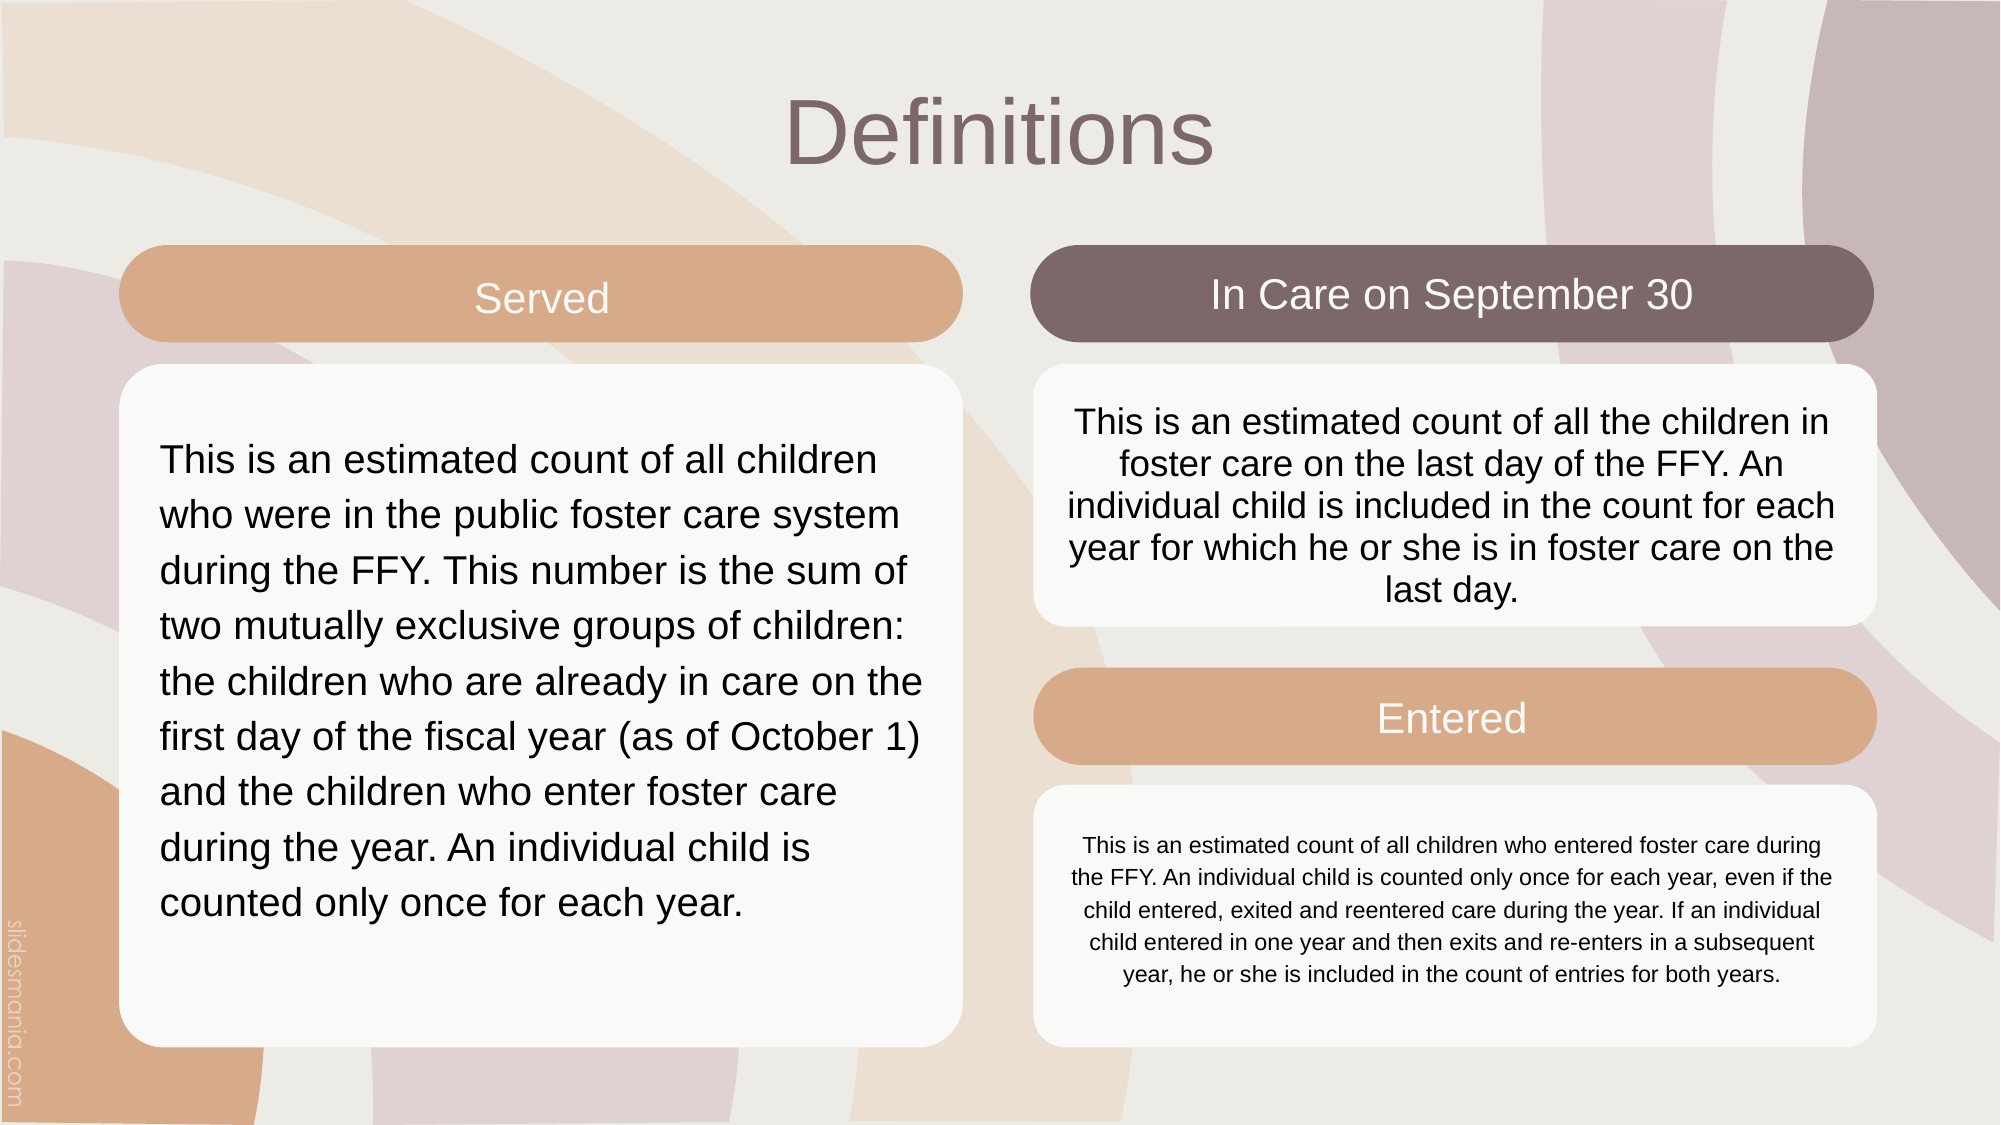

# Definitions
In Care on September 30
Served
This is an estimated count of all the children in foster care on the last day of the FFY. An individual child is included in the count for each year for which he or she is in foster care on the last day.

This is an estimated count of all children who were in the public foster care system during the FFY. This number is the sum of two mutually exclusive groups of children: the children who are already in care on the first day of the fiscal year (as of October 1) and the children who enter foster care during the year. An individual child is counted only once for each year.

Entered
This is an estimated count of all children who entered foster care during the FFY. An individual child is counted only once for each year, even if the child entered, exited and reentered care during the year. If an individual child entered in one year and then exits and re-enters in a subsequent year, he or she is included in the count of entries for both years.